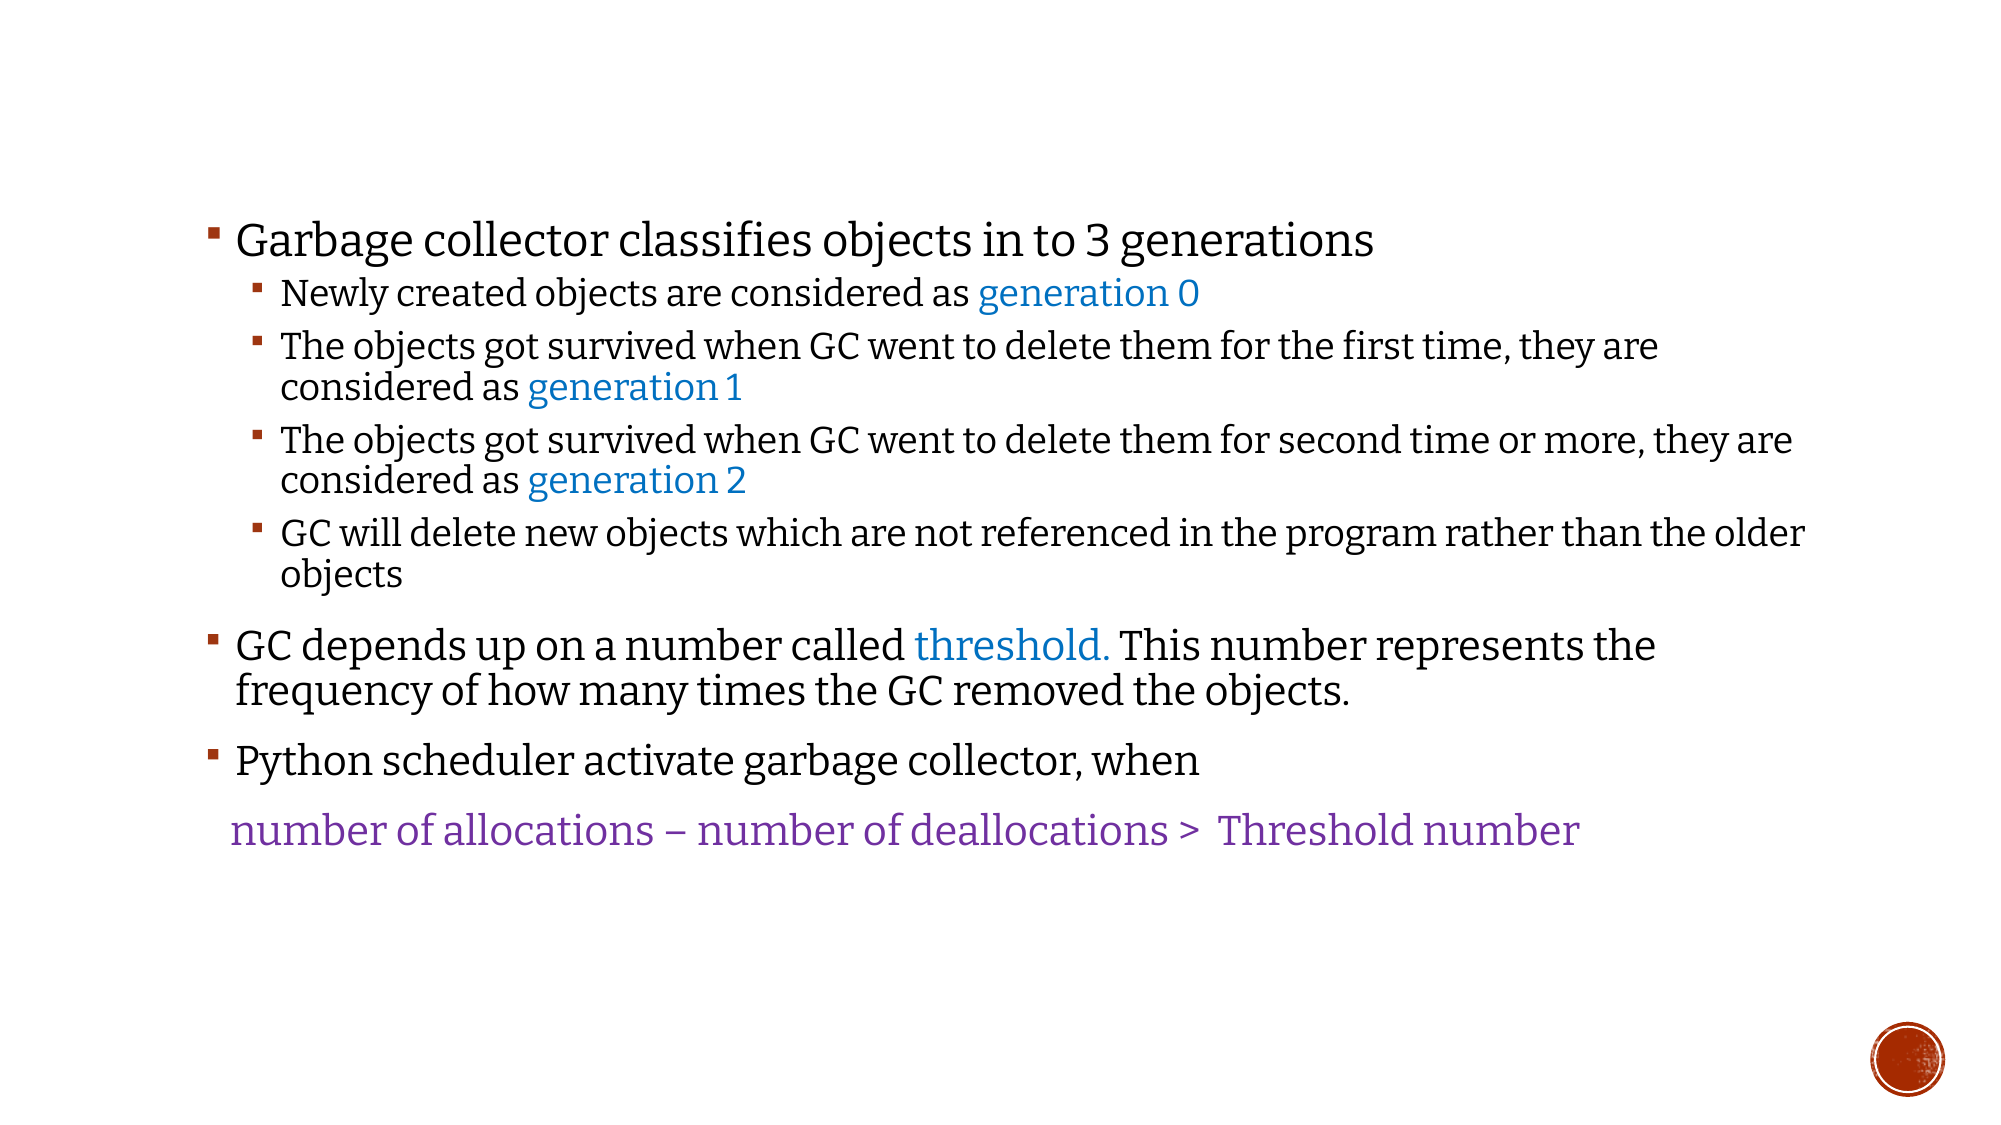

Garbage collector classifies objects in to 3 generations
Newly created objects are considered as generation 0
The objects got survived when GC went to delete them for the first time, they are considered as generation 1
The objects got survived when GC went to delete them for second time or more, they are considered as generation 2
GC will delete new objects which are not referenced in the program rather than the older objects
GC depends up on a number called threshold. This number represents the frequency of how many times the GC removed the objects.
Python scheduler activate garbage collector, when
   number of allocations – number of deallocations >  Threshold number